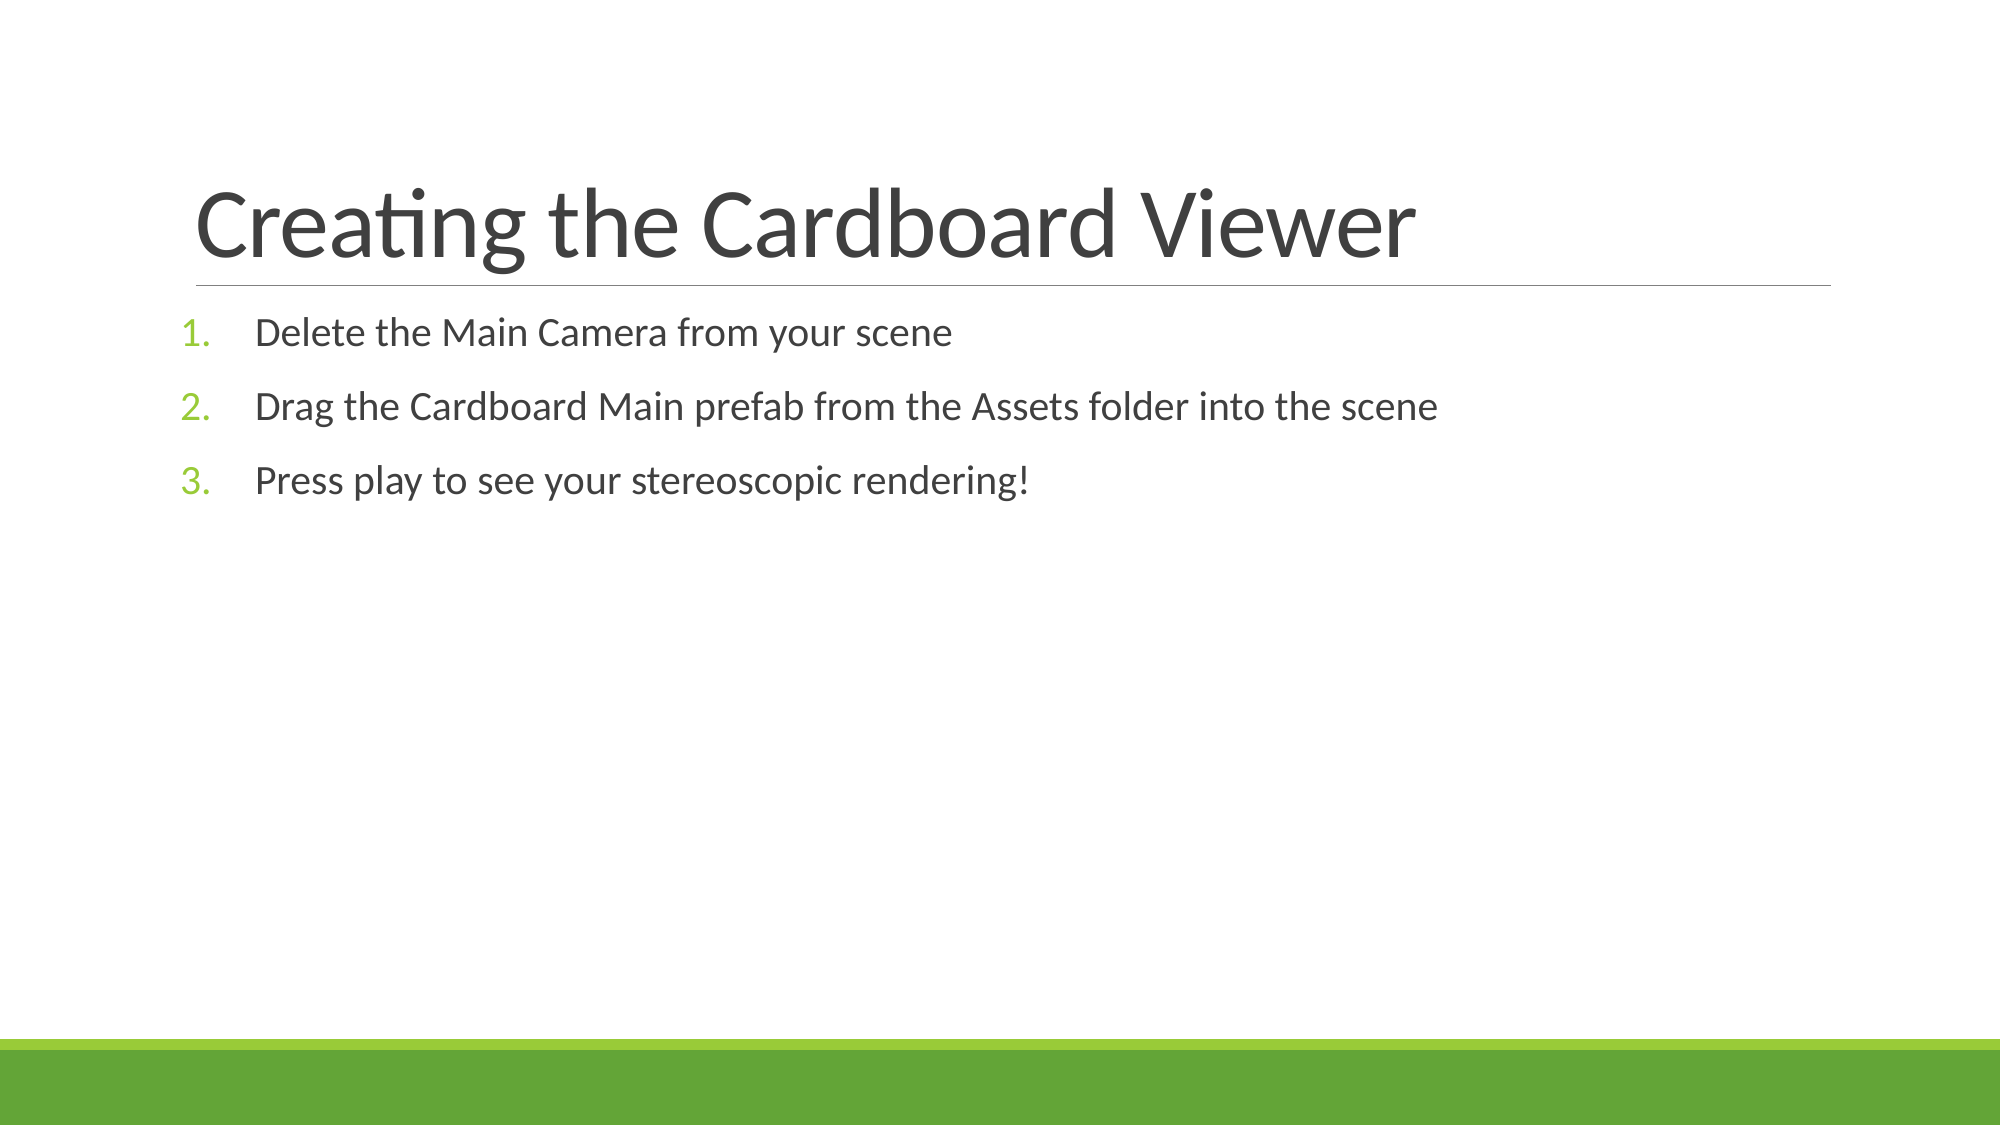

# Creating the Cardboard Viewer
Delete the Main Camera from your scene
Drag the Cardboard Main prefab from the Assets folder into the scene
Press play to see your stereoscopic rendering!